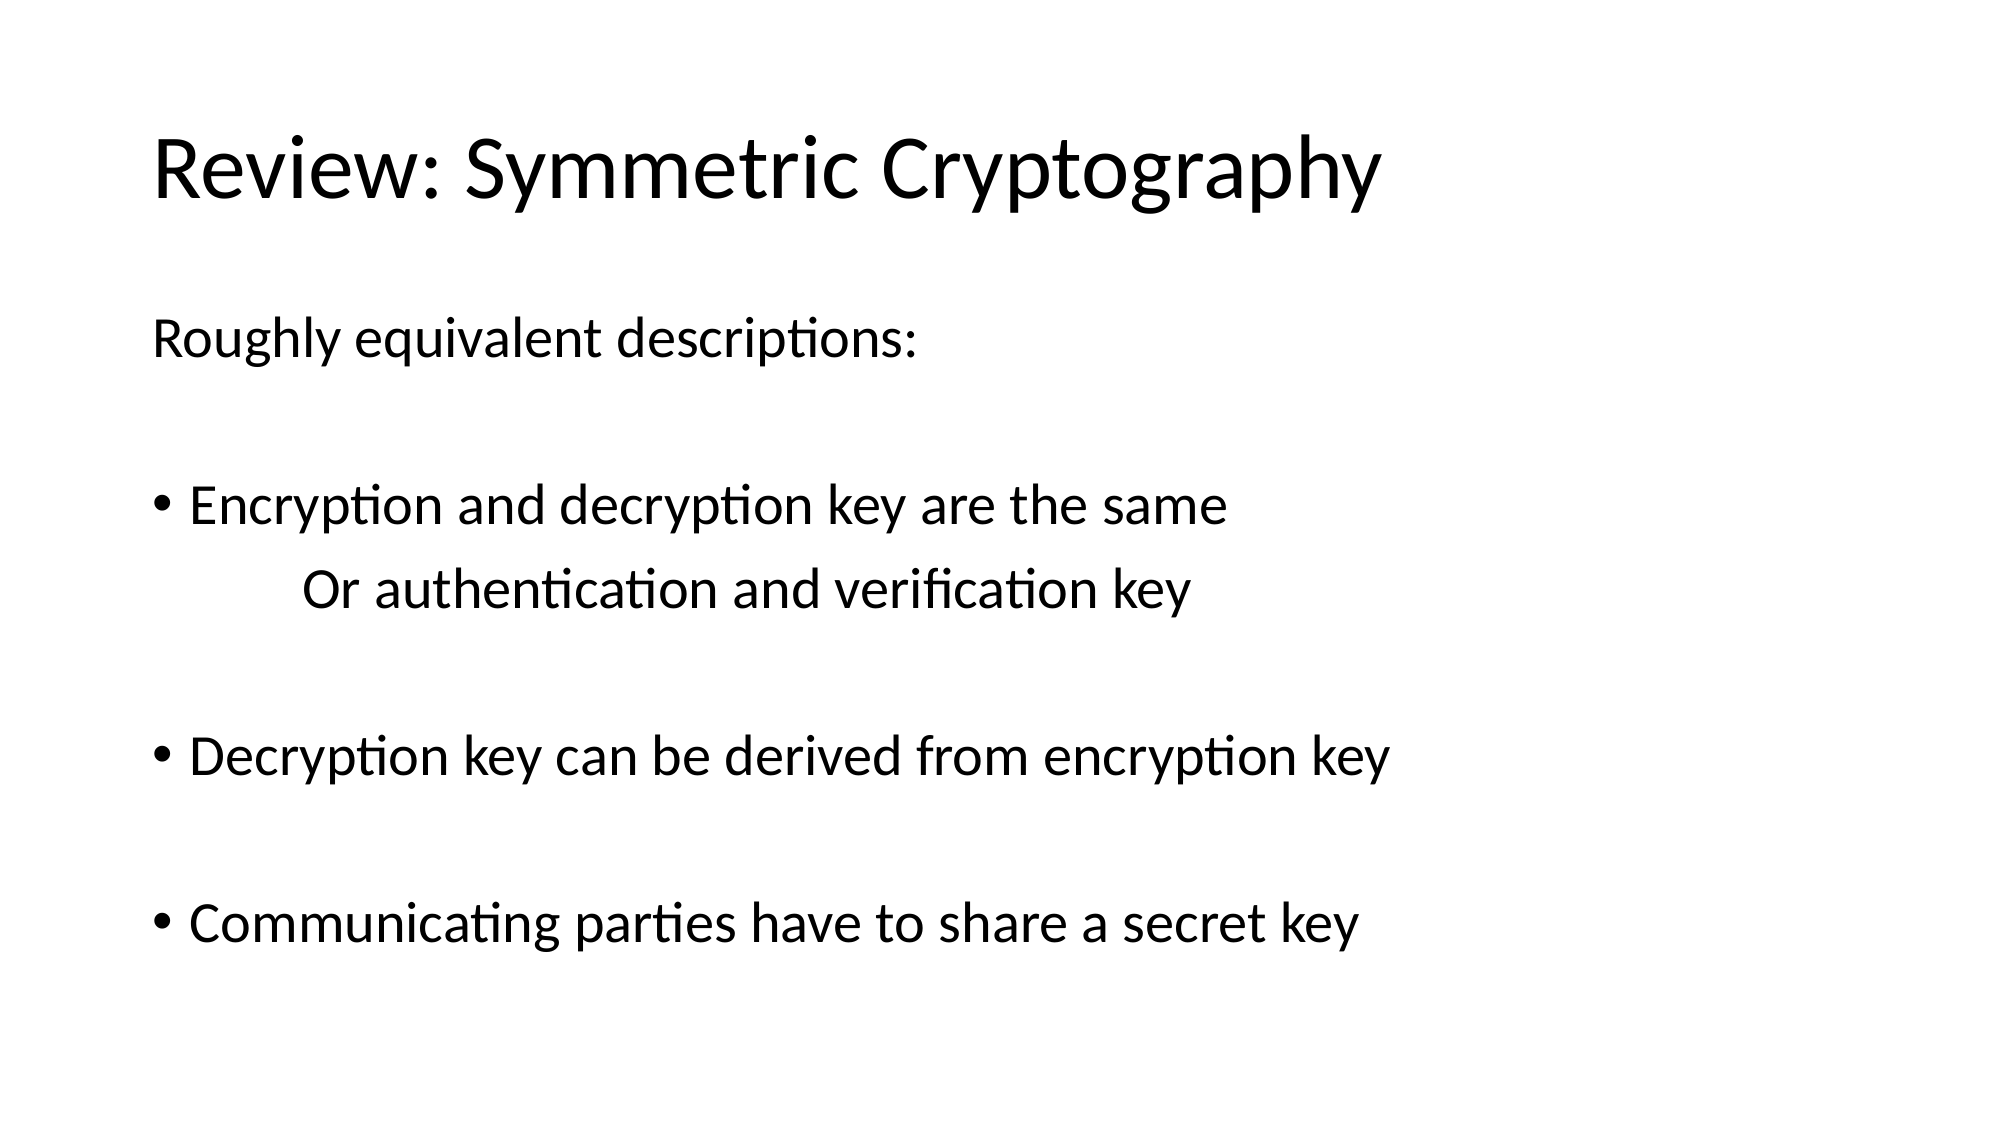

# Review: Symmetric Cryptography
Roughly equivalent descriptions:

Encryption and decryption key are the same
	Or authentication and verification key

Decryption key can be derived from encryption key

Communicating parties have to share a secret key